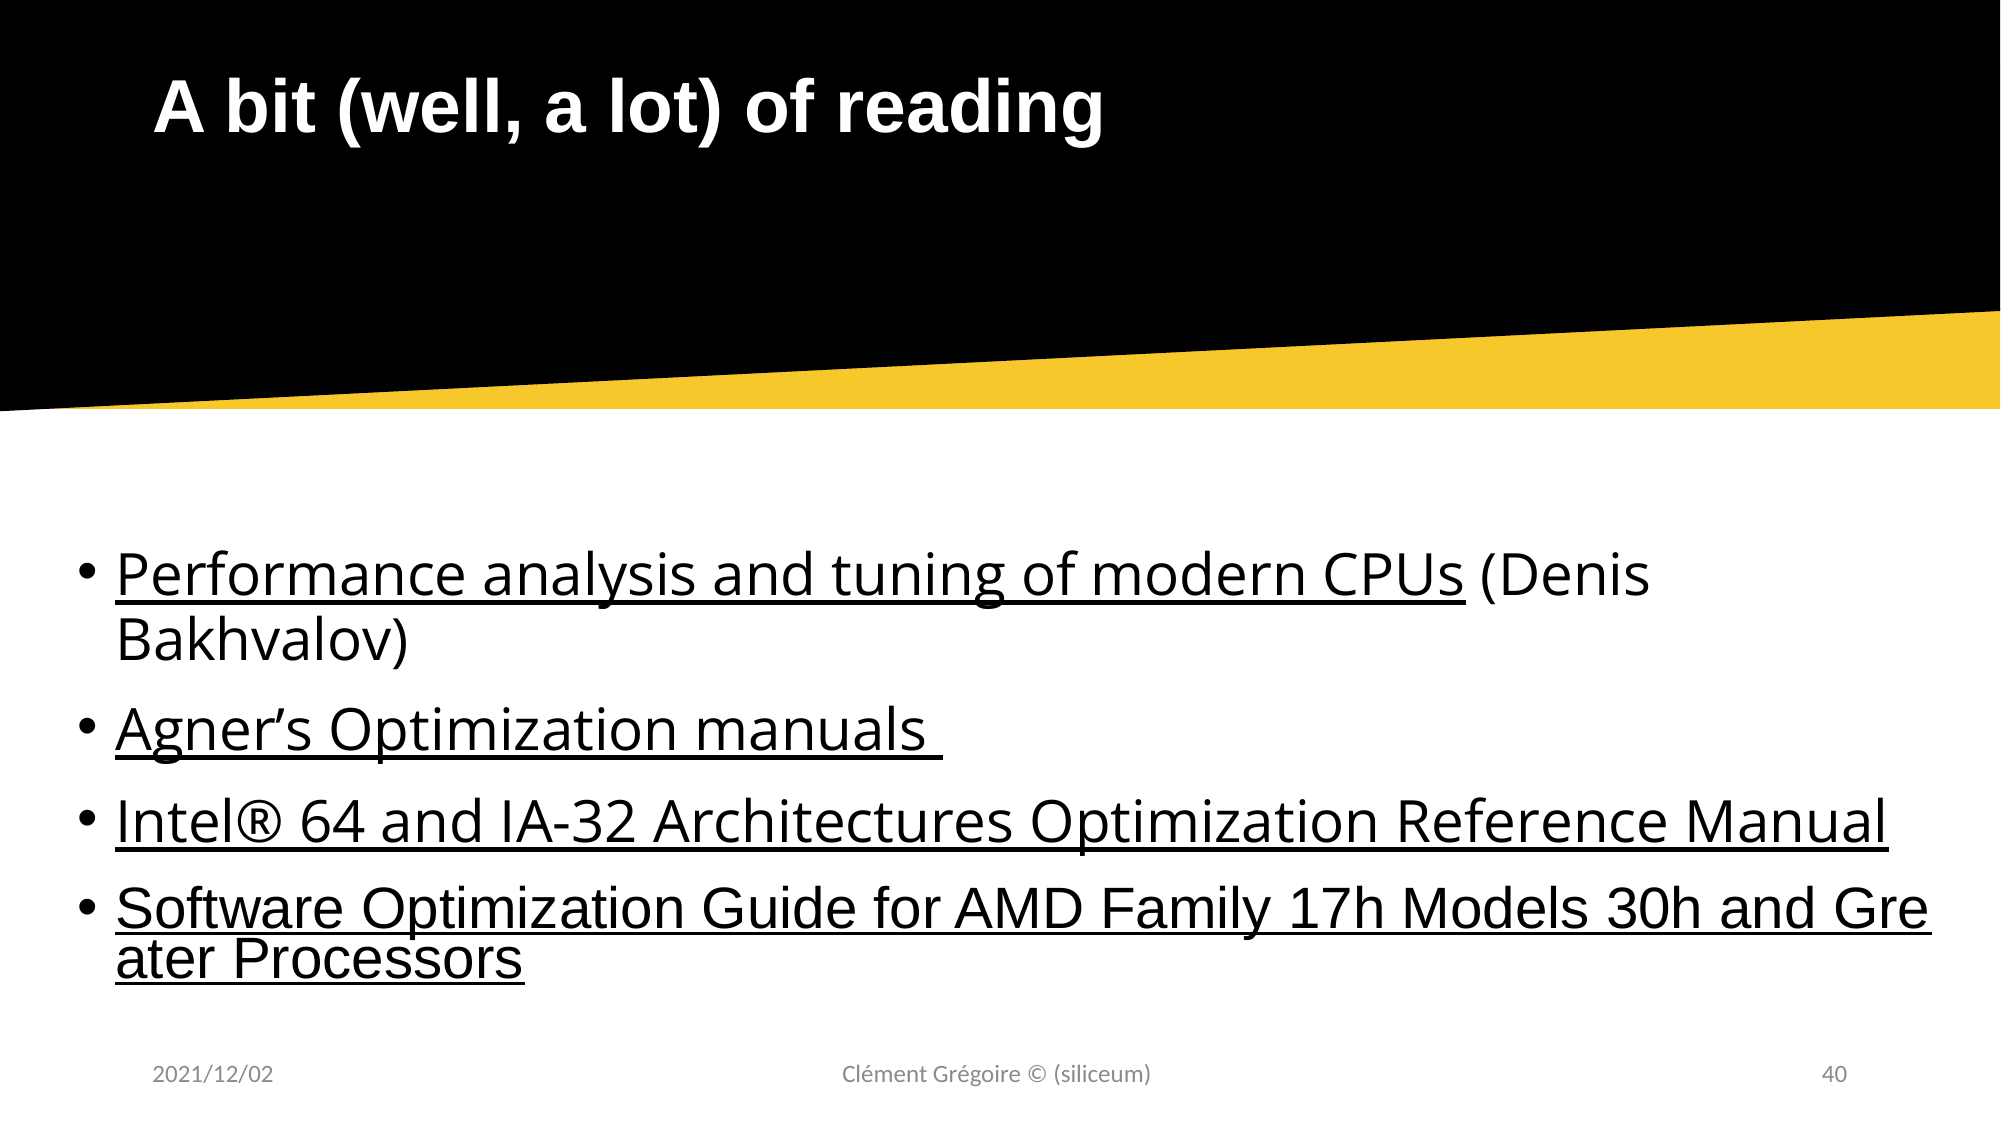

# A bit (well, a lot) of reading

Performance analysis and tuning of modern CPUs (Denis Bakhvalov)
Agner’s Optimization manuals
Intel® 64 and IA-32 Architectures Optimization Reference Manual
Software Optimization Guide for AMD Family 17h Models 30h and Greater Processors
2021/12/02
Clément Grégoire © (siliceum)
40